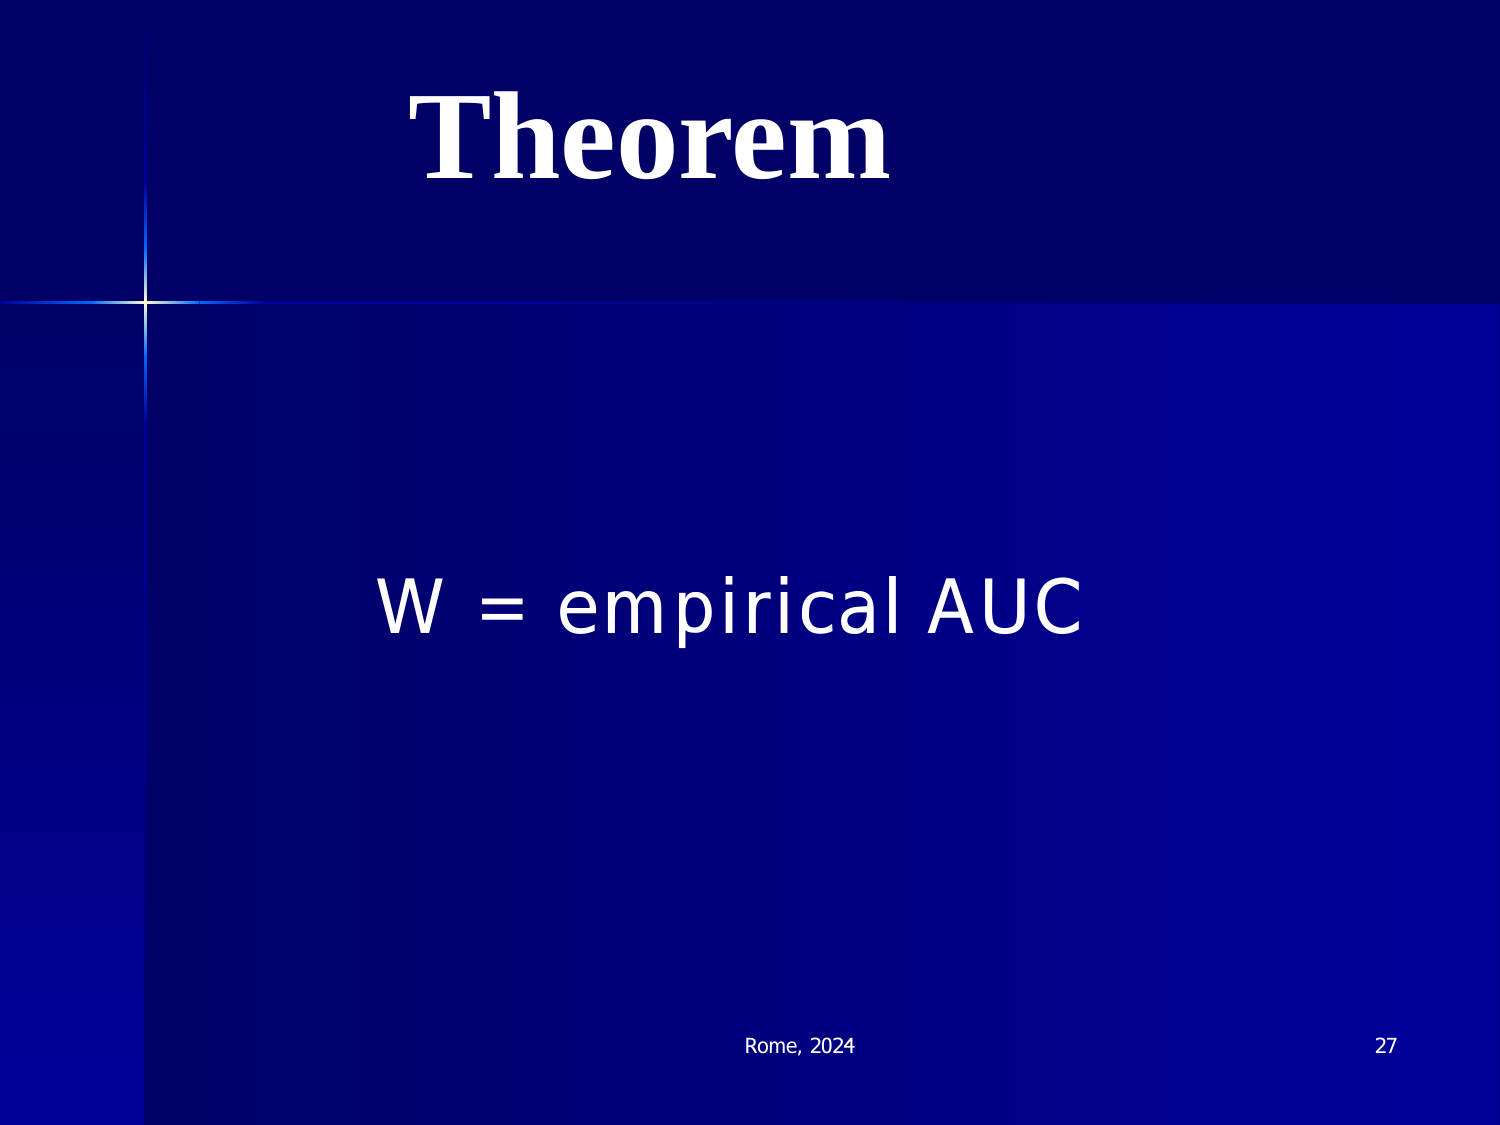

Theorem

W = empirical AUC
Rome, 2024
27